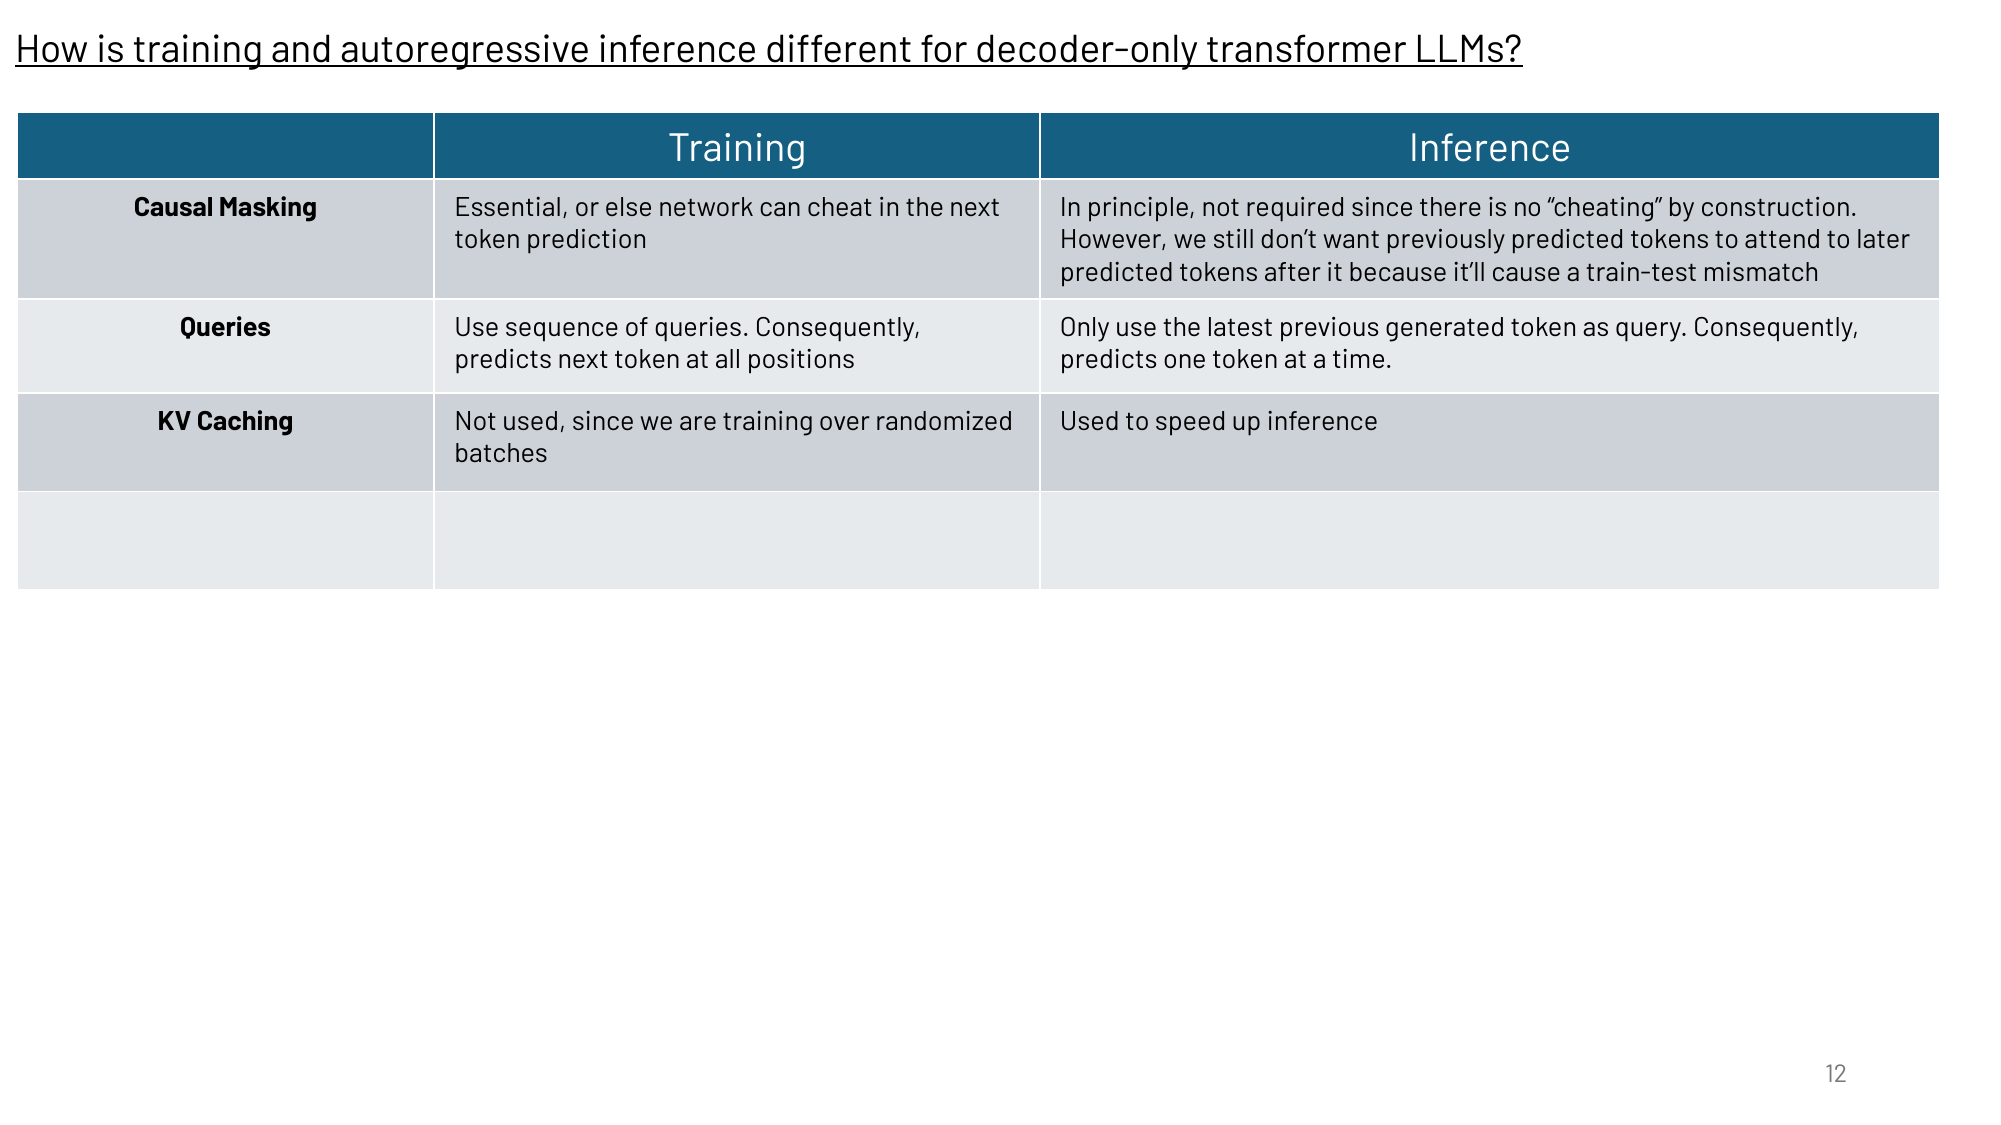

# How is training and autoregressive inference different for decoder-only transformer LLMs?
|  | Training | Inference |
| --- | --- | --- |
| Causal Masking | Essential, or else network can cheat in the next token prediction | In principle, not required since there is no “cheating” by construction. However, we still don’t want previously predicted tokens to attend to later predicted tokens after it because it’ll cause a train-test mismatch |
| Queries | Use sequence of queries. Consequently, predicts next token at all positions | Only use the latest previous generated token as query. Consequently, predicts one token at a time. |
| KV Caching | Not used, since we are training over randomized batches | Used to speed up inference |
|  |  |  |
12